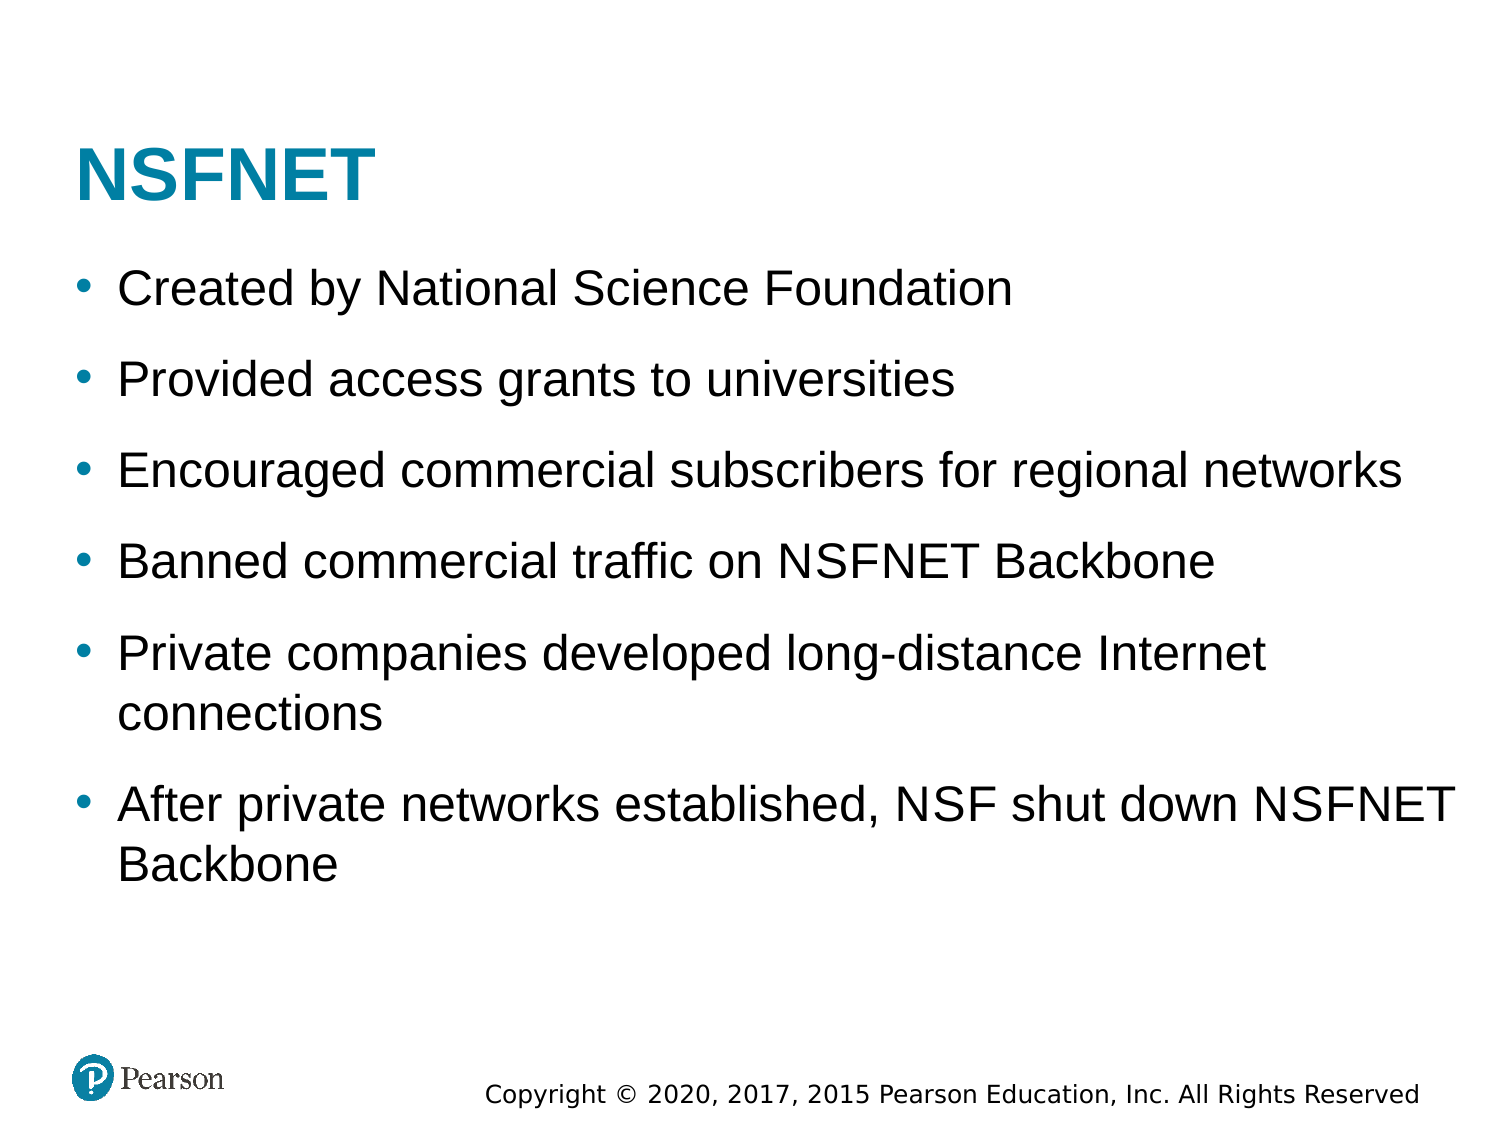

# N S F NET
Created by National Science Foundation
Provided access grants to universities
Encouraged commercial subscribers for regional networks
Banned commercial traffic on N S F NET Backbone
Private companies developed long-distance Internet connections
After private networks established, N S F shut down N S F NET Backbone